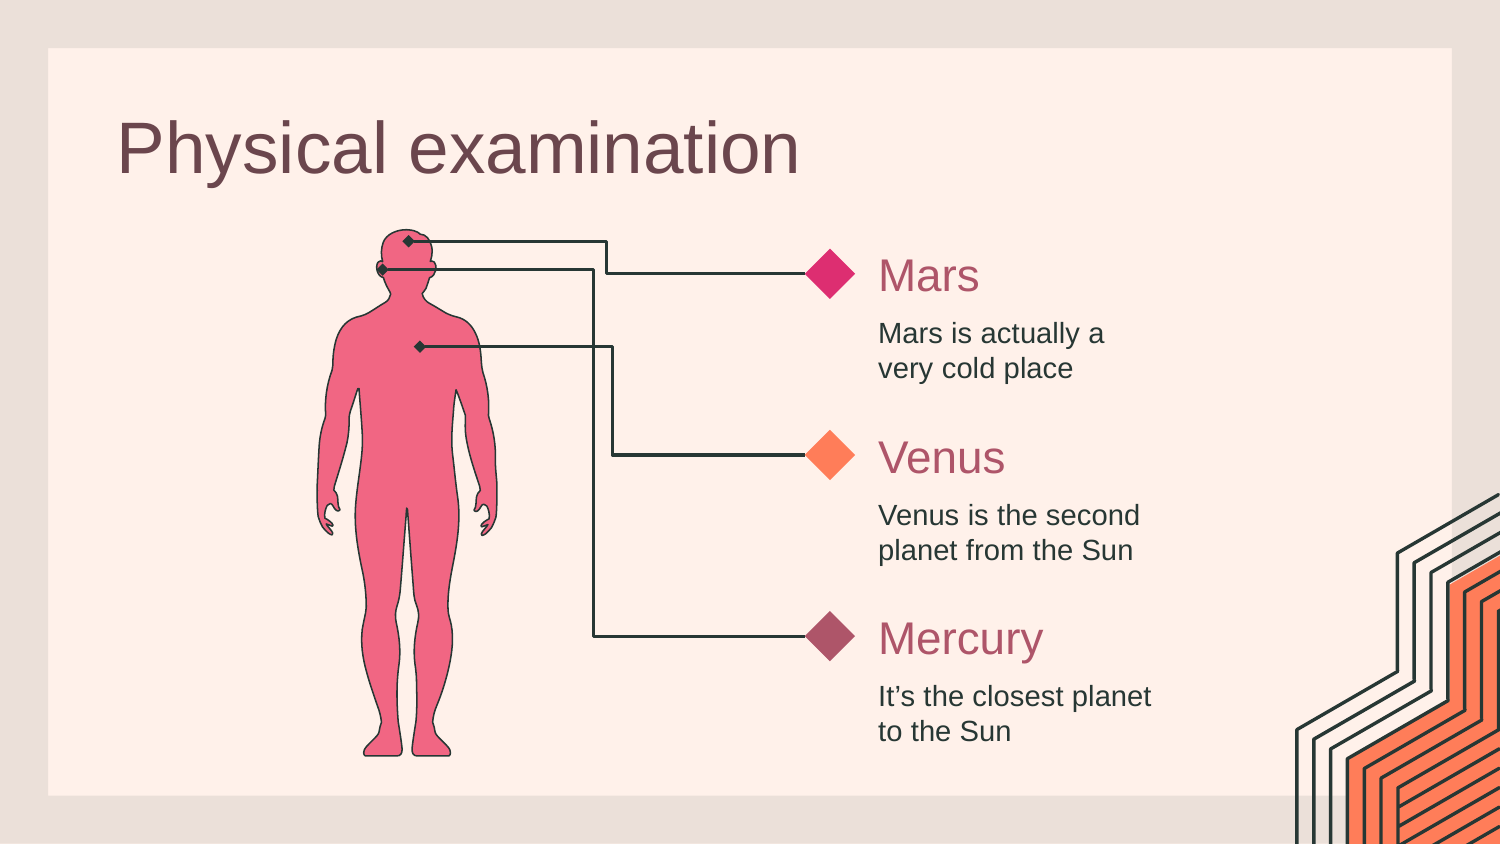

# Physical examination

Mars

Mars is actually a very cold place
Venus

Venus is the second planet from the Sun
Mercury

It’s the closest planet to the Sun